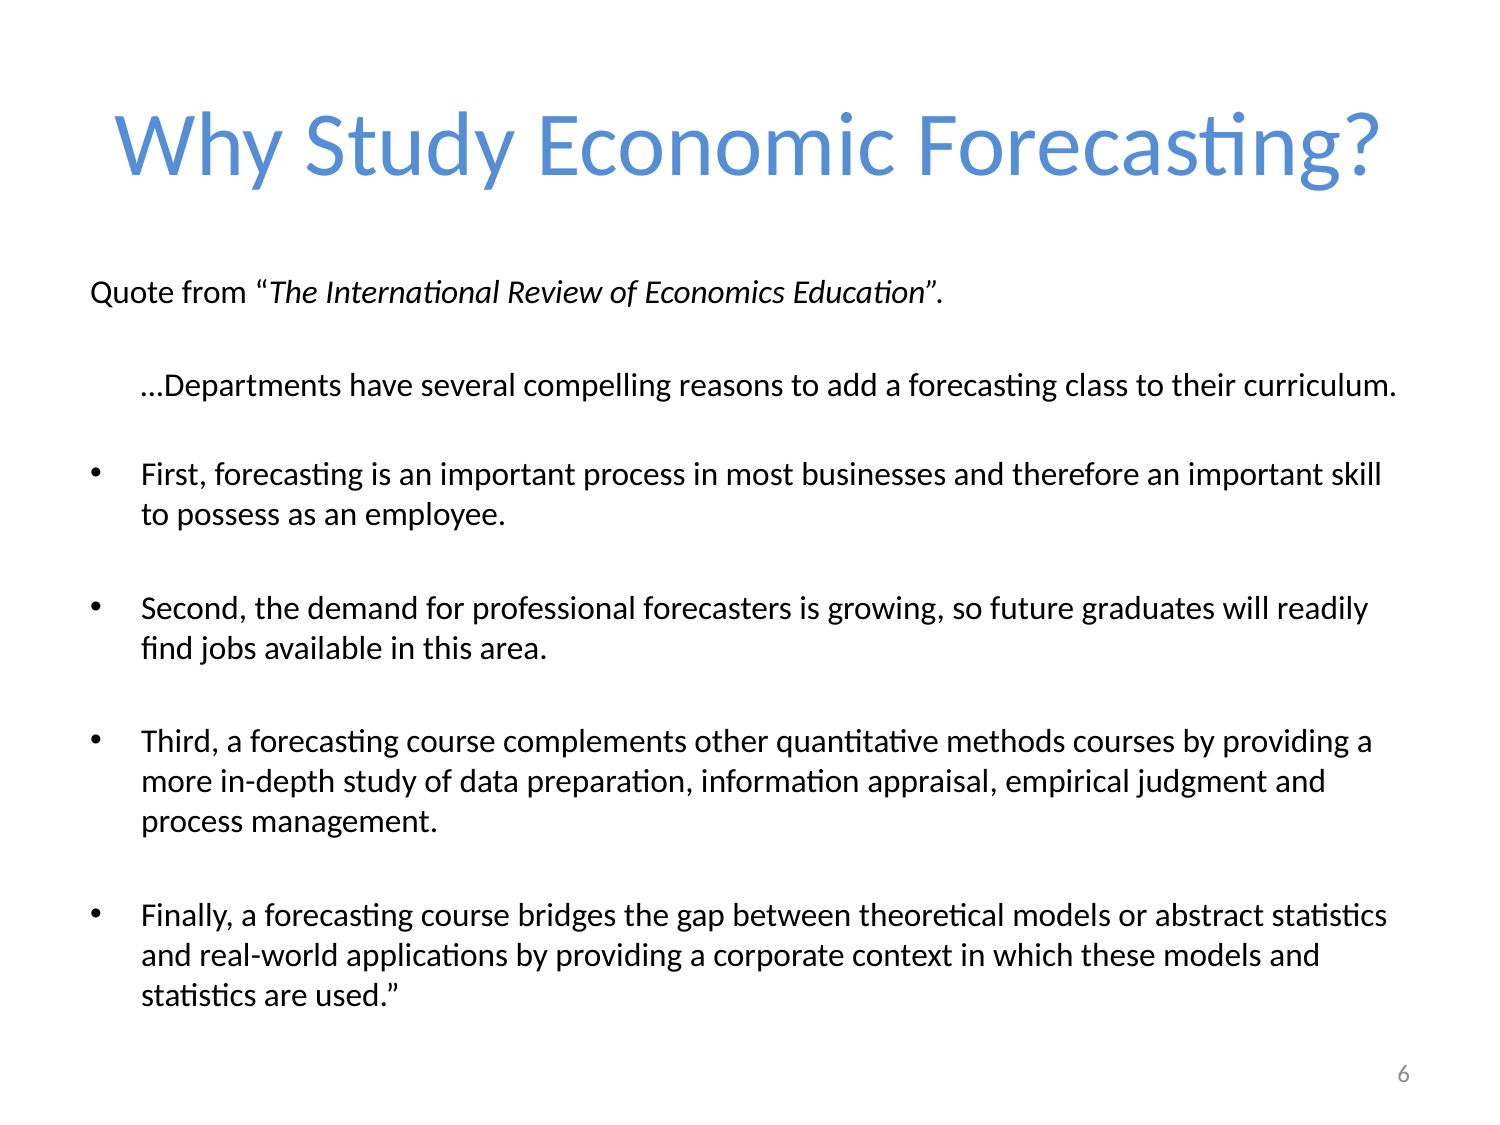

# Why Study Economic Forecasting?
Quote from “The International Review of Economics Education”.

	…Departments have several compelling reasons to add a forecasting class to their curriculum.

First, forecasting is an important process in most businesses and therefore an important skill to possess as an employee.

Second, the demand for professional forecasters is growing, so future graduates will readily find jobs available in this area.

Third, a forecasting course complements other quantitative methods courses by providing a more in-depth study of data preparation, information appraisal, empirical judgment and process management.

Finally, a forecasting course bridges the gap between theoretical models or abstract statistics and real-world applications by providing a corporate context in which these models and statistics are used.”
6